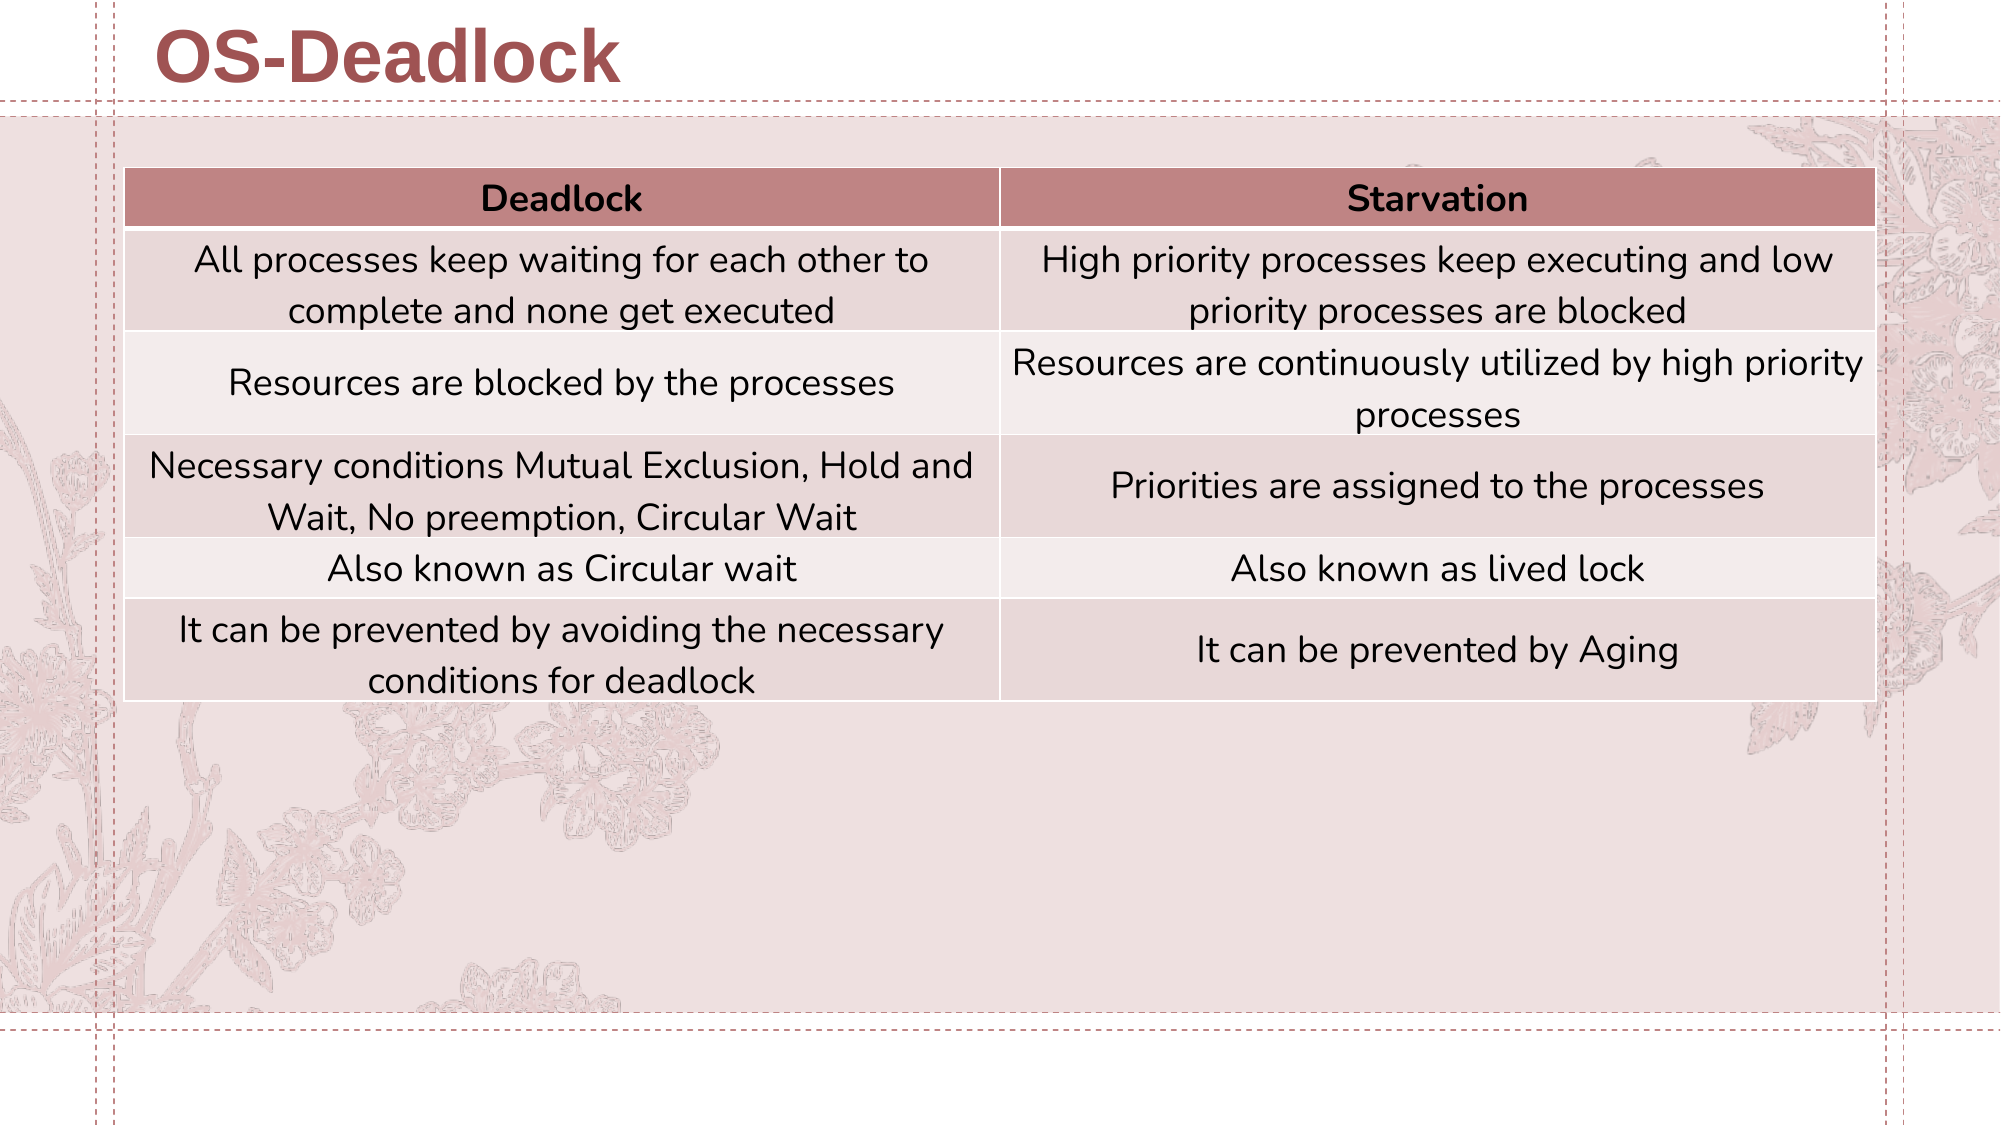

OS-Deadlock
| Deadlock | Starvation |
| --- | --- |
| All processes keep waiting for each other to complete and none get executed | High priority processes keep executing and low priority processes are blocked |
| Resources are blocked by the processes | Resources are continuously utilized by high priority processes |
| Necessary conditions Mutual Exclusion, Hold and Wait, No preemption, Circular Wait | Priorities are assigned to the processes |
| Also known as Circular wait | Also known as lived lock |
| It can be prevented by avoiding the necessary conditions for deadlock | It can be prevented by Aging |